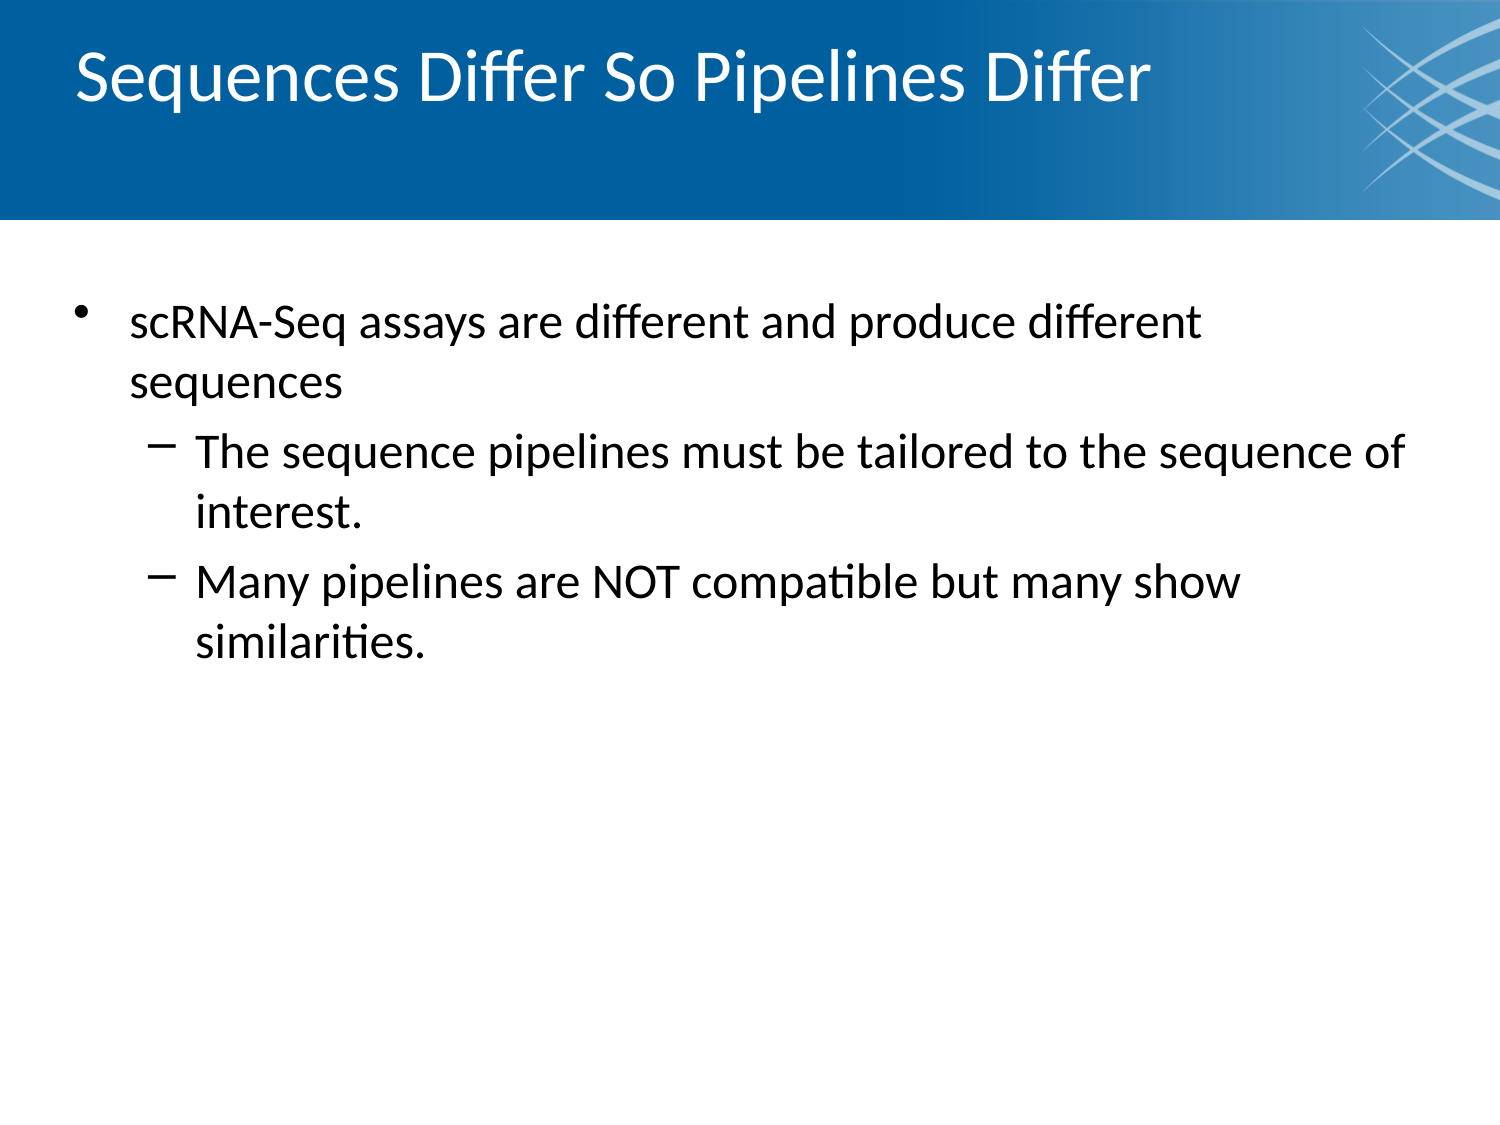

# Sequences Differ So Pipelines Differ
scRNA-Seq assays are different and produce different sequences
The sequence pipelines must be tailored to the sequence of interest.
Many pipelines are NOT compatible but many show similarities.